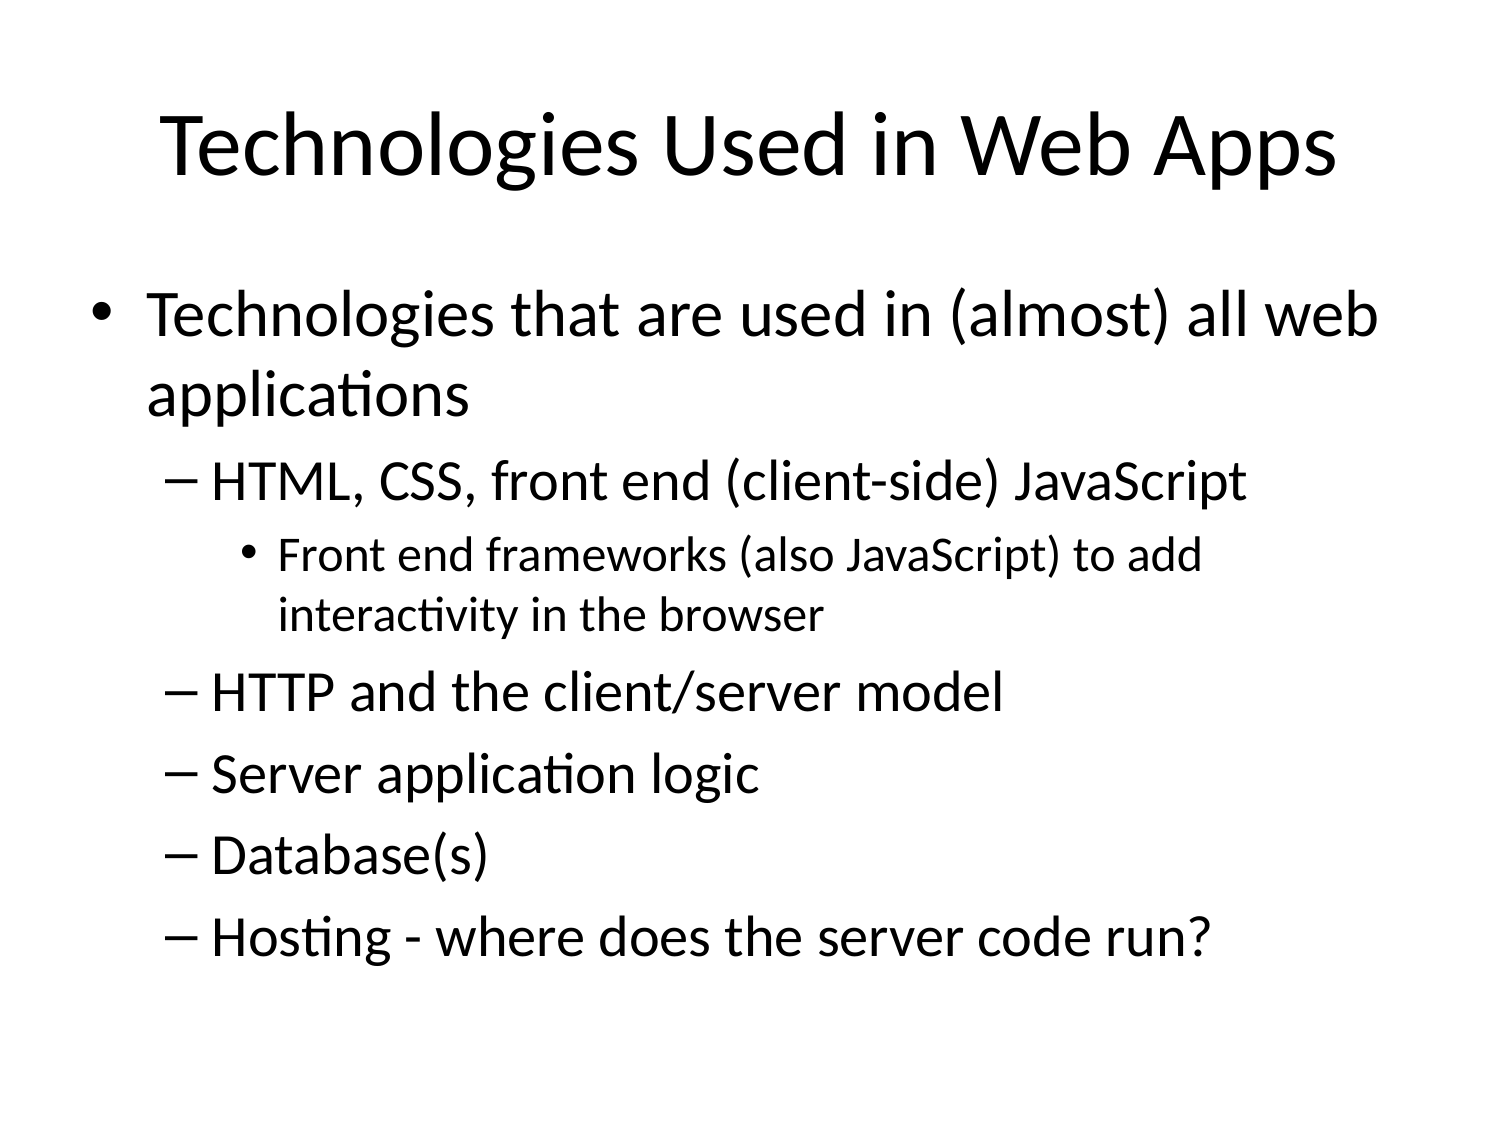

# Technologies Used in Web Apps
Technologies that are used in (almost) all web applications
HTML, CSS, front end (client-side) JavaScript
Front end frameworks (also JavaScript) to add interactivity in the browser
HTTP and the client/server model
Server application logic
Database(s)
Hosting - where does the server code run?